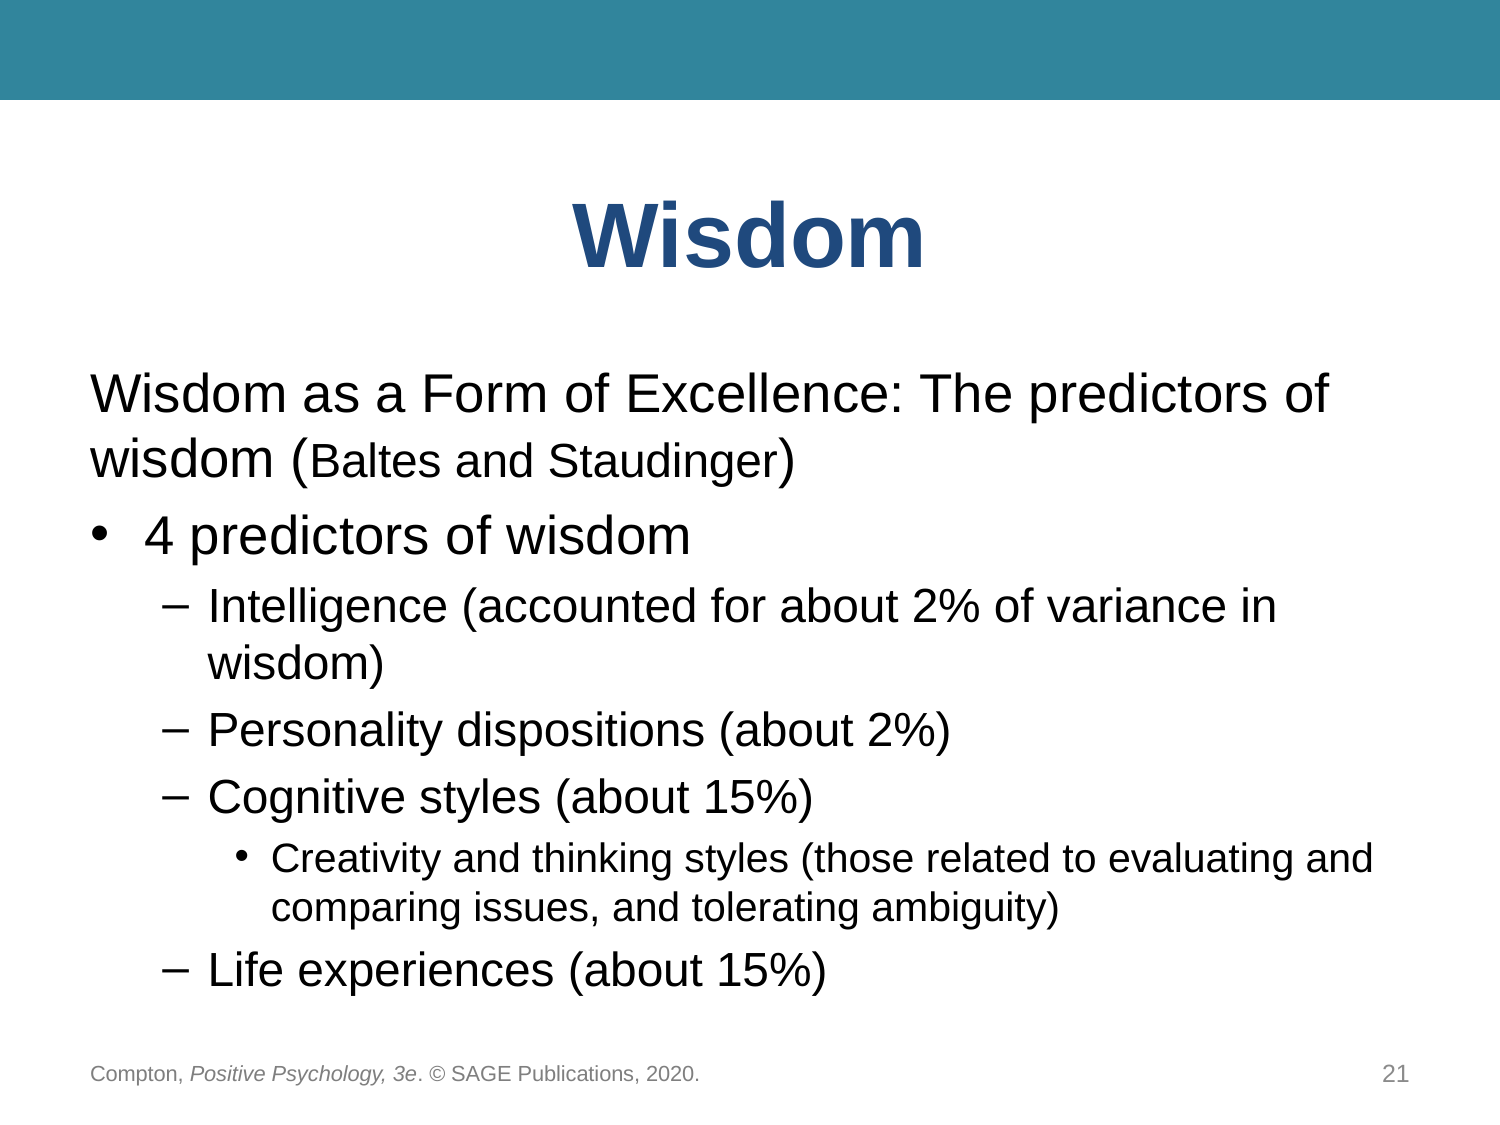

# Wisdom
Wisdom as a Form of Excellence: The predictors of wisdom (Baltes and Staudinger)
4 predictors of wisdom
Intelligence (accounted for about 2% of variance in wisdom)
Personality dispositions (about 2%)
Cognitive styles (about 15%)
Creativity and thinking styles (those related to evaluating and comparing issues, and tolerating ambiguity)
Life experiences (about 15%)
Compton, Positive Psychology, 3e. © SAGE Publications, 2020.
21